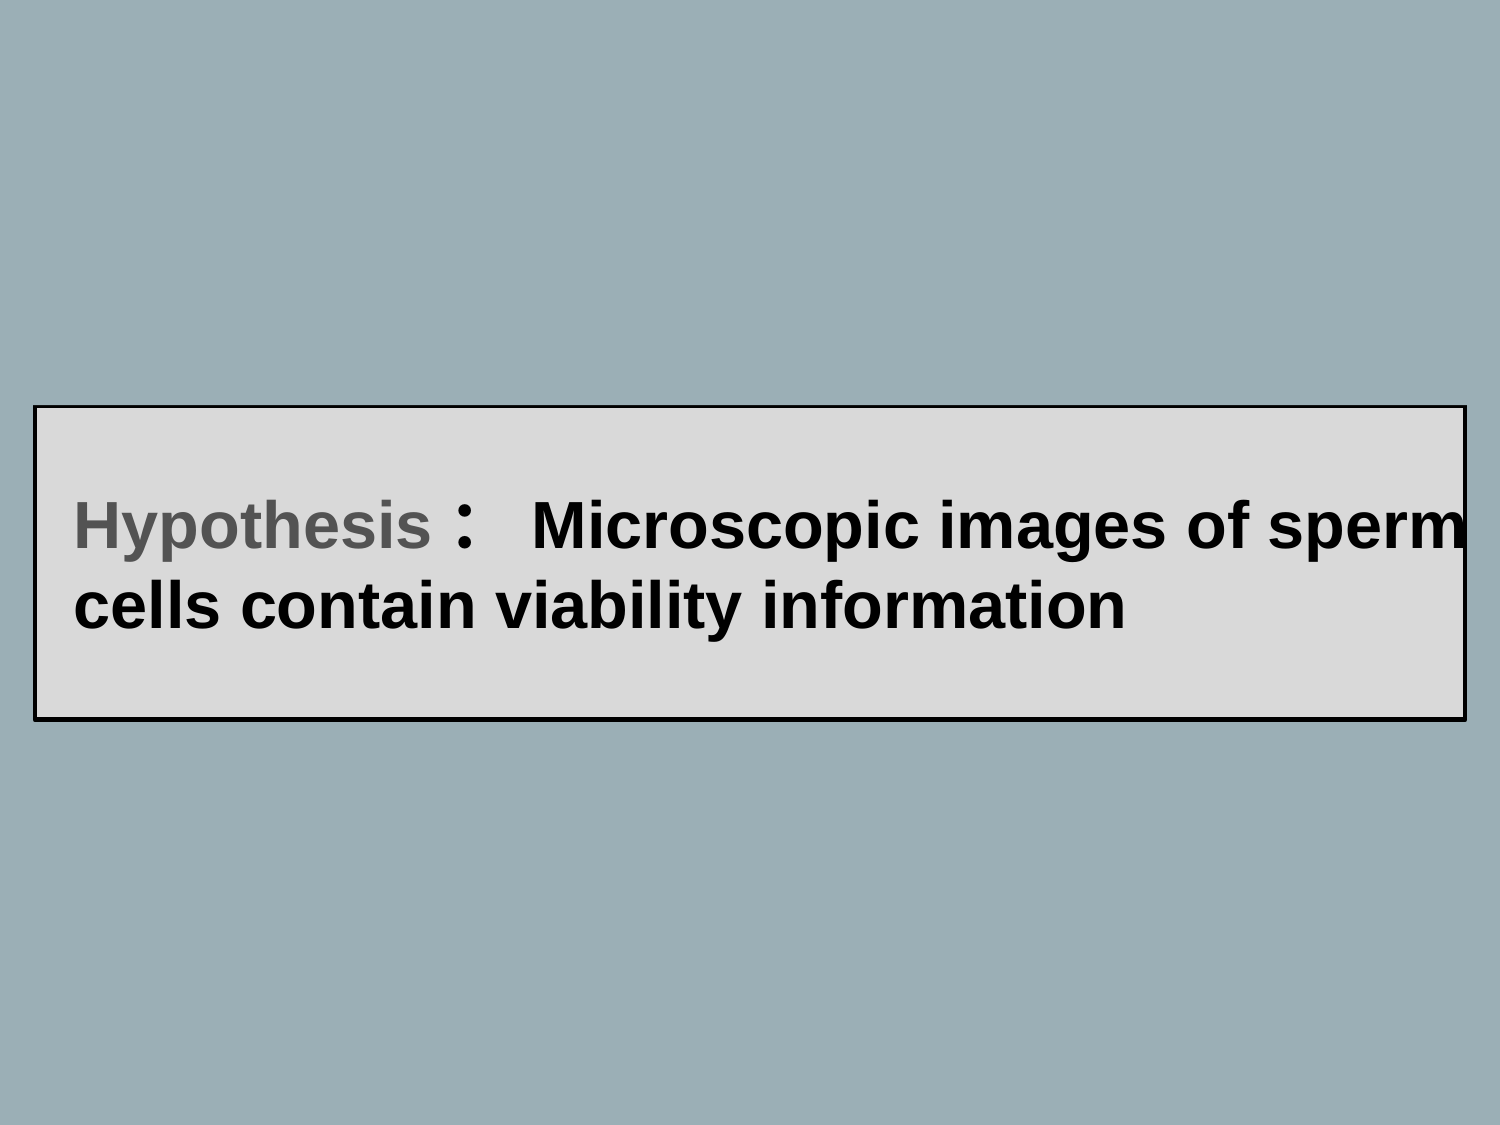

Hypothesis：Microscopic images of sperm cells contain viability information